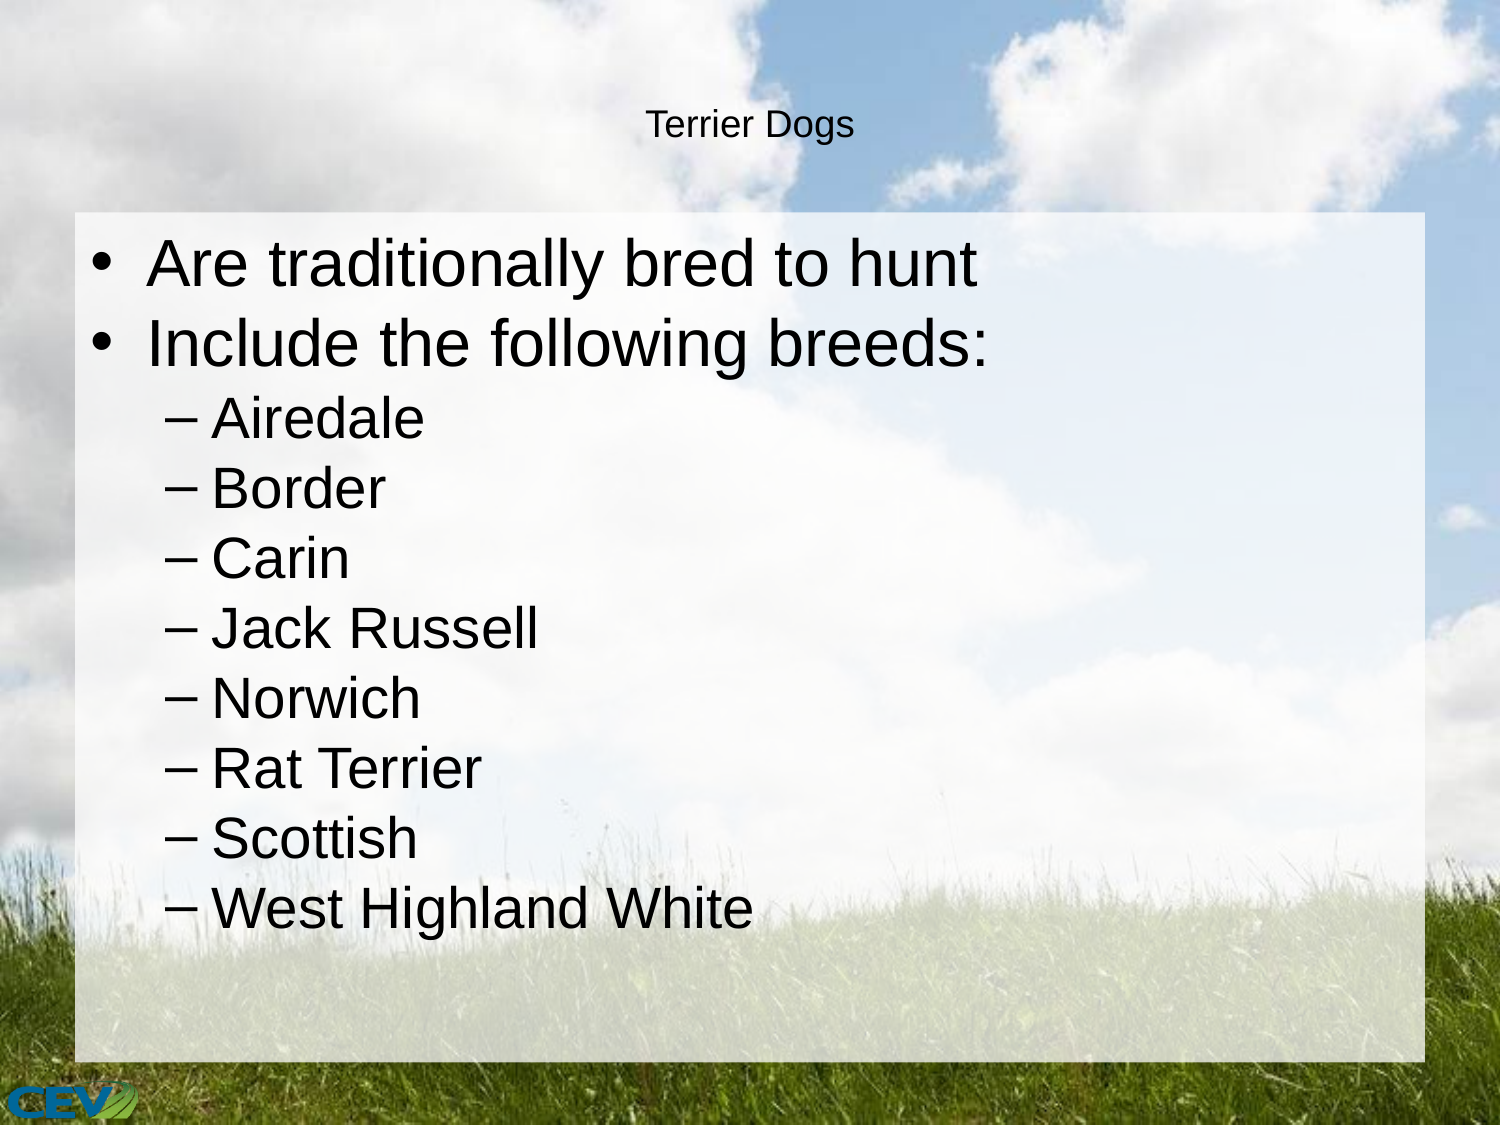

# Terrier Dogs
Are traditionally bred to hunt
Include the following breeds:
Airedale
Border
Carin
Jack Russell
Norwich
Rat Terrier
Scottish
West Highland White